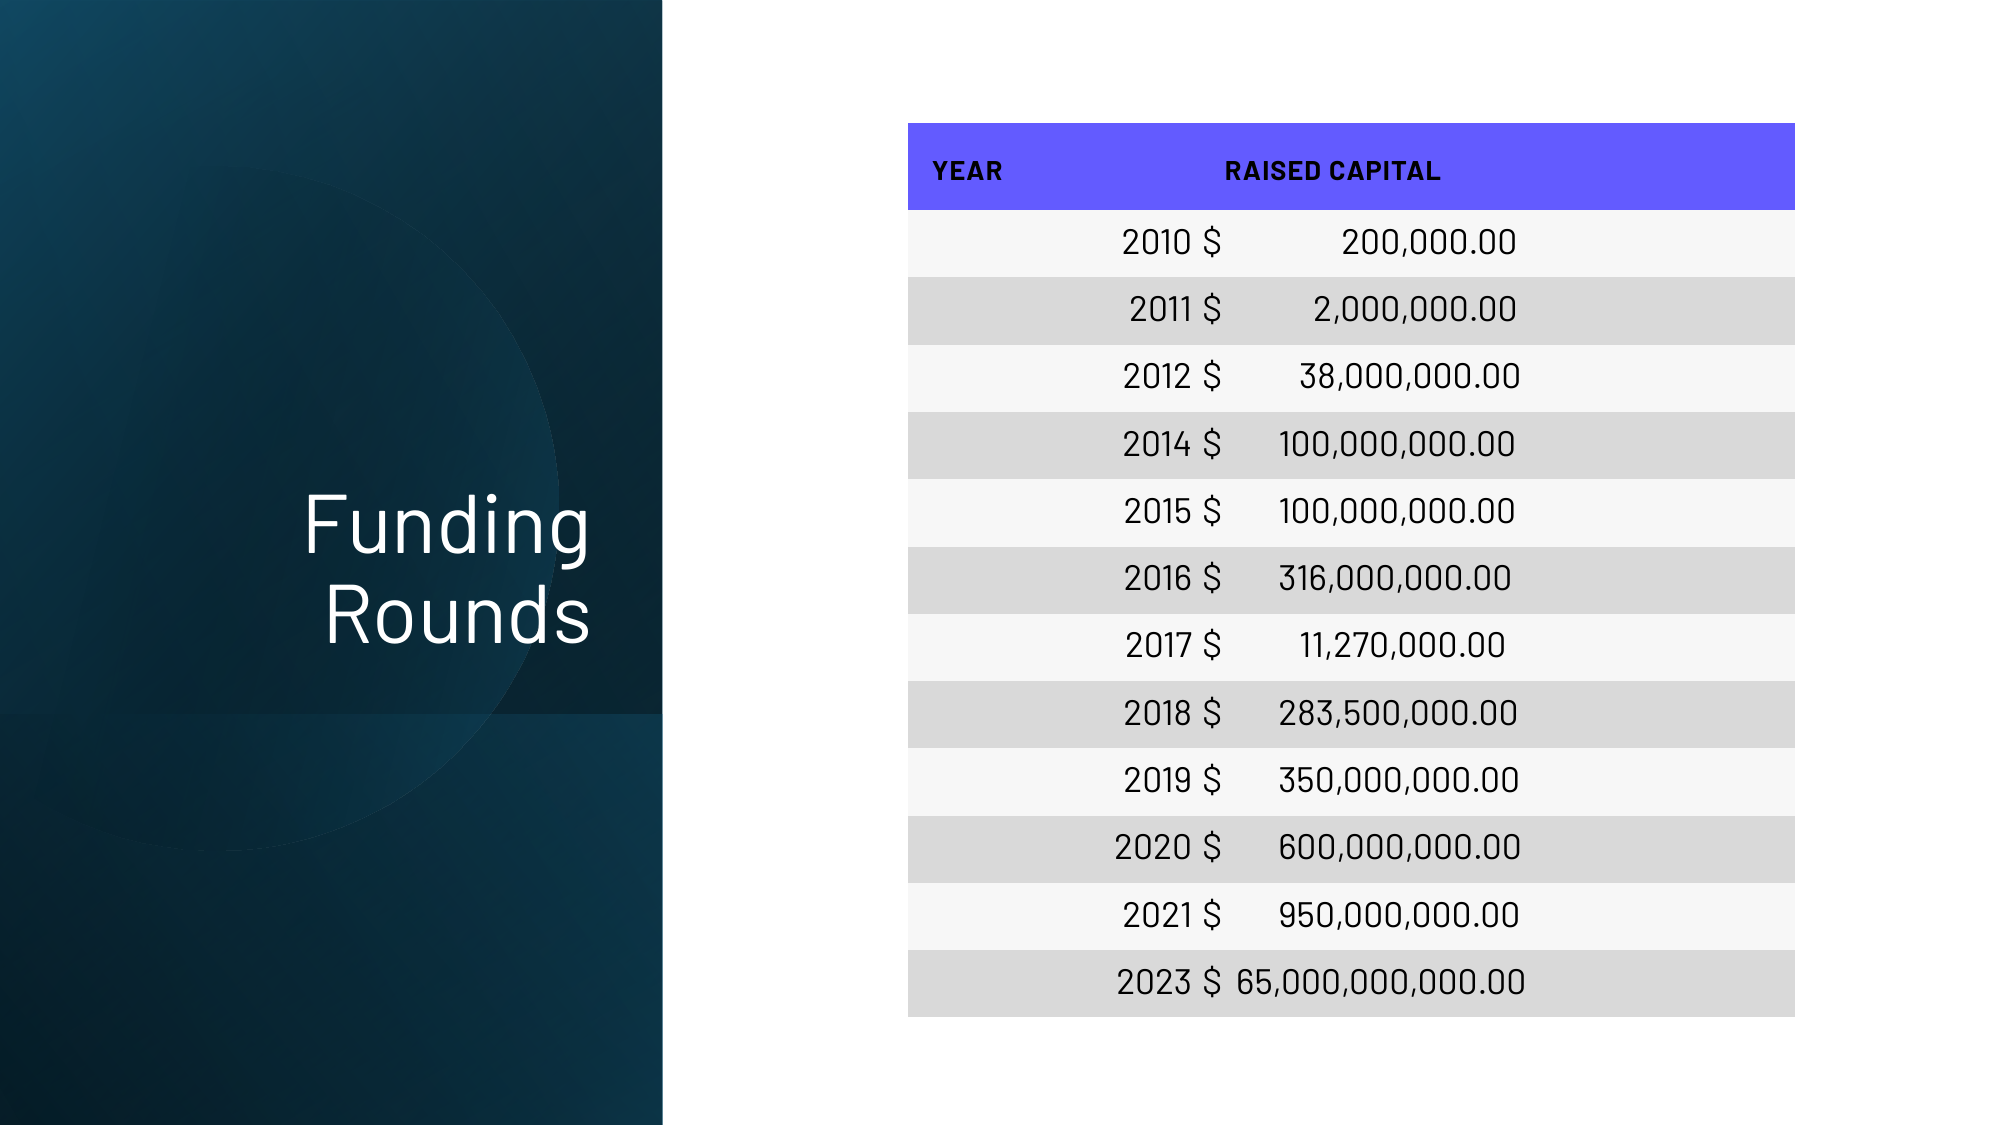

| Year | Raised Capital |
| --- | --- |
| 2010 | $ 200,000.00 |
| 2011 | $ 2,000,000.00 |
| 2012 | $ 38,000,000.00 |
| 2014 | $ 100,000,000.00 |
| 2015 | $ 100,000,000.00 |
| 2016 | $ 316,000,000.00 |
| 2017 | $ 11,270,000.00 |
| 2018 | $ 283,500,000.00 |
| 2019 | $ 350,000,000.00 |
| 2020 | $ 600,000,000.00 |
| 2021 | $ 950,000,000.00 |
| 2023 | $ 65,000,000,000.00 |

# Funding Rounds